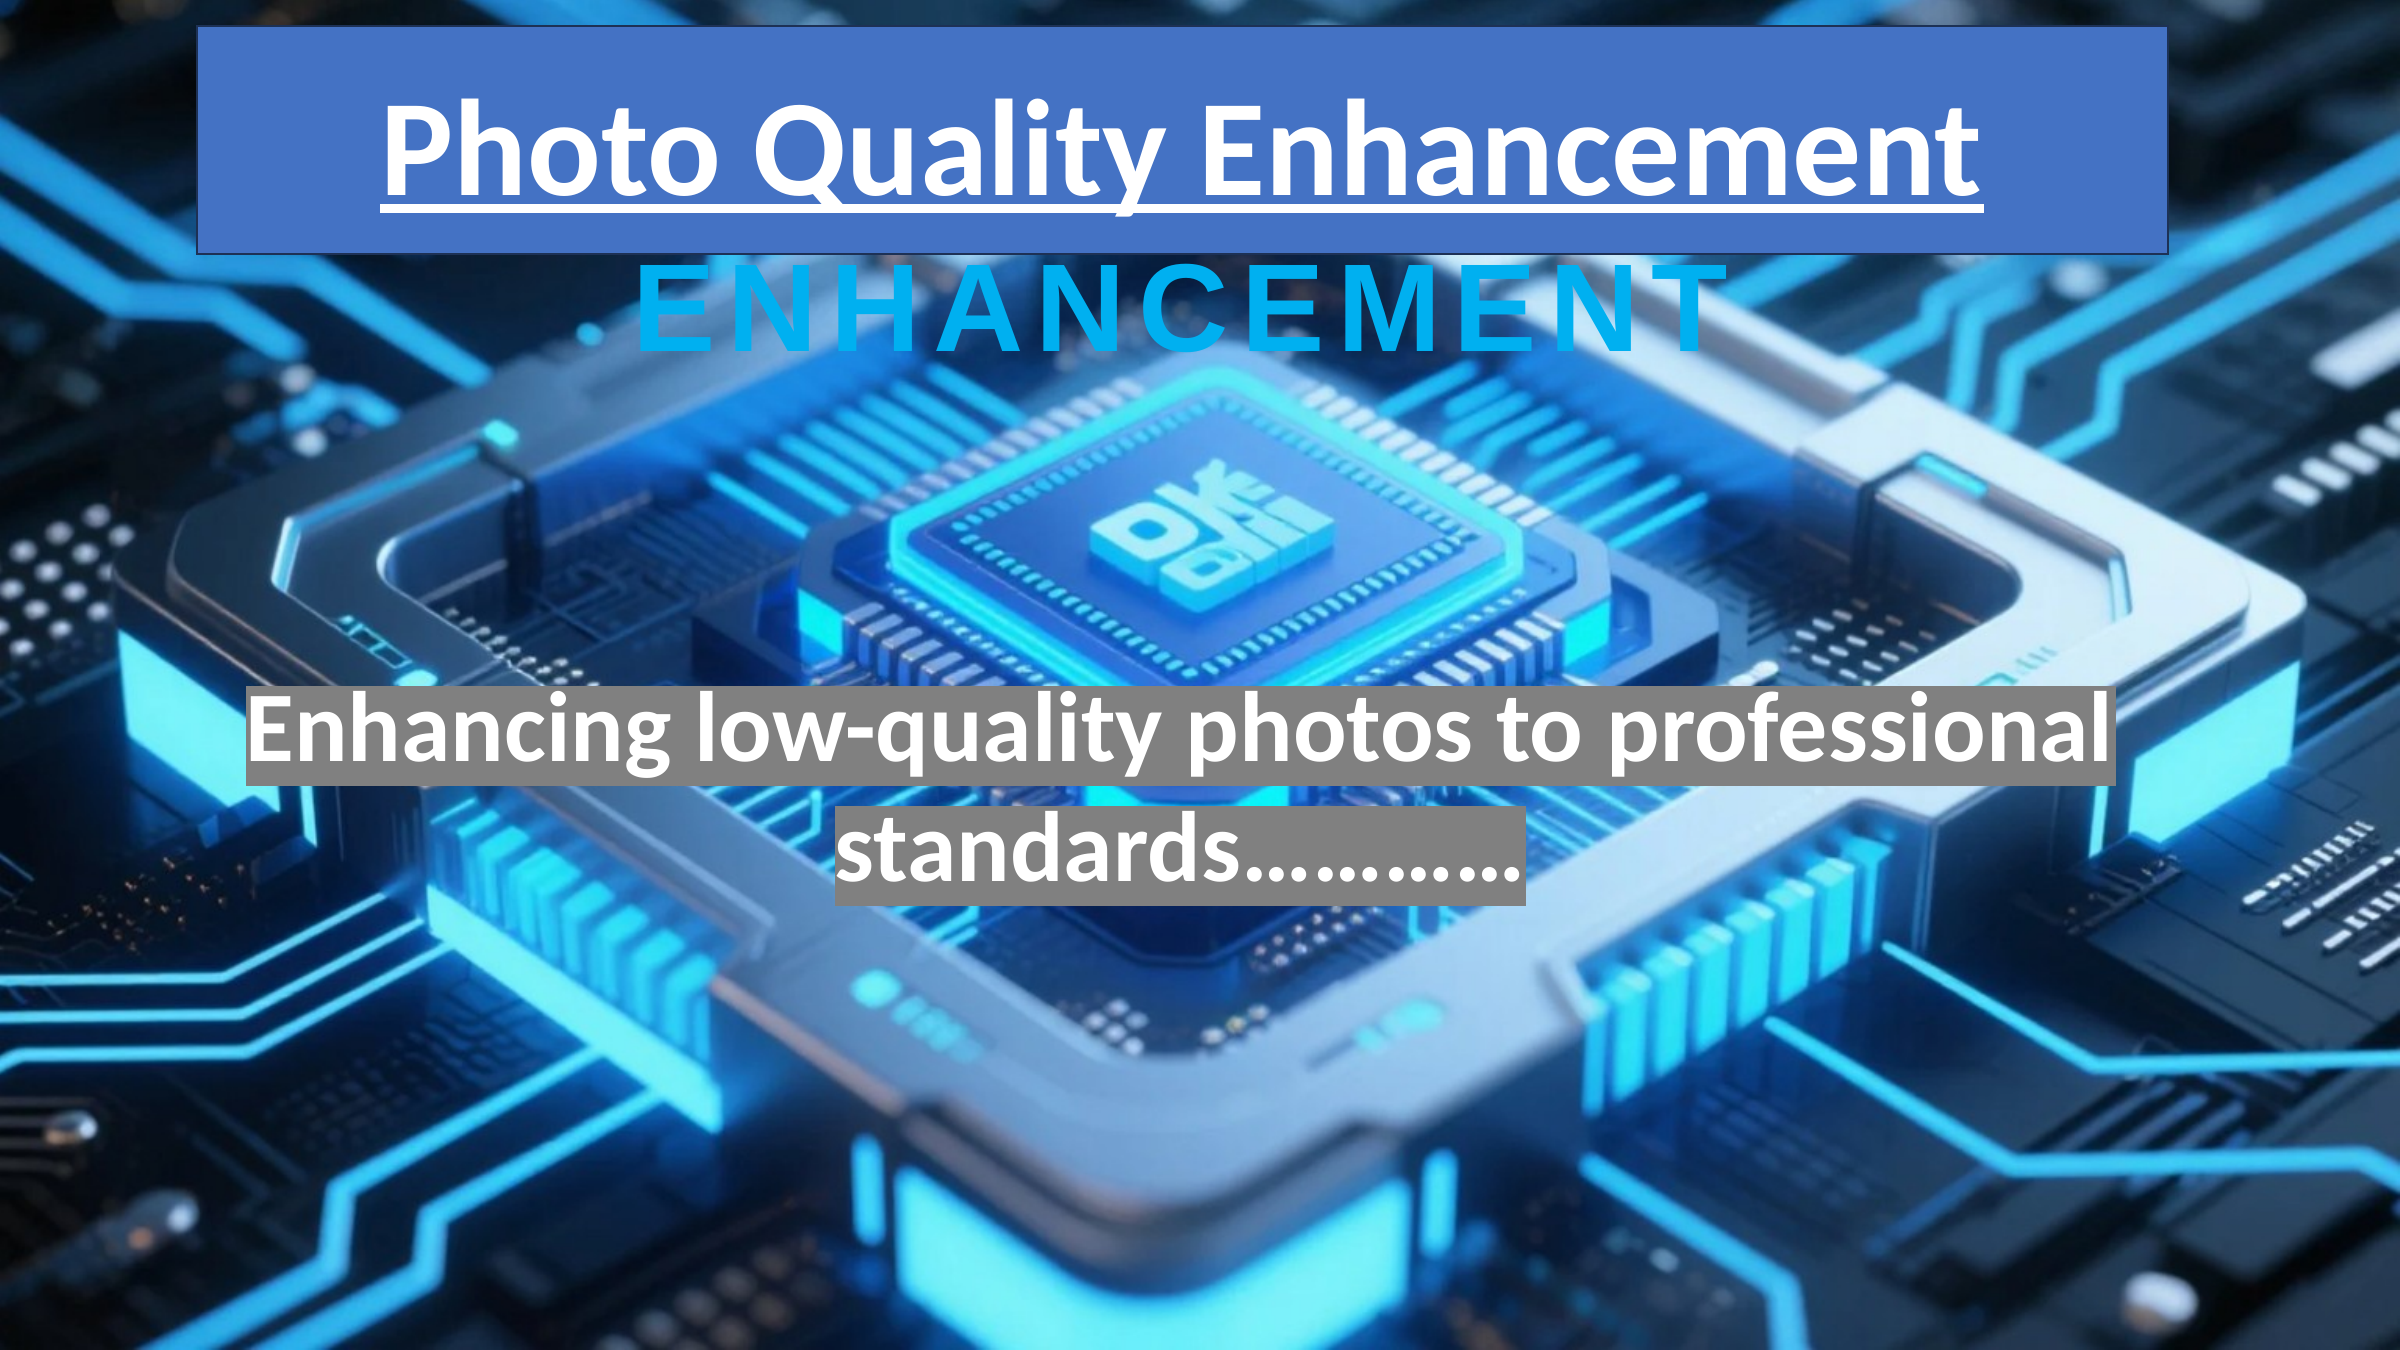

Photo Quality Enhancement

PHOTO  QUALITY ENHANCEMENT

Enhancing low-quality photos to professional standards…………